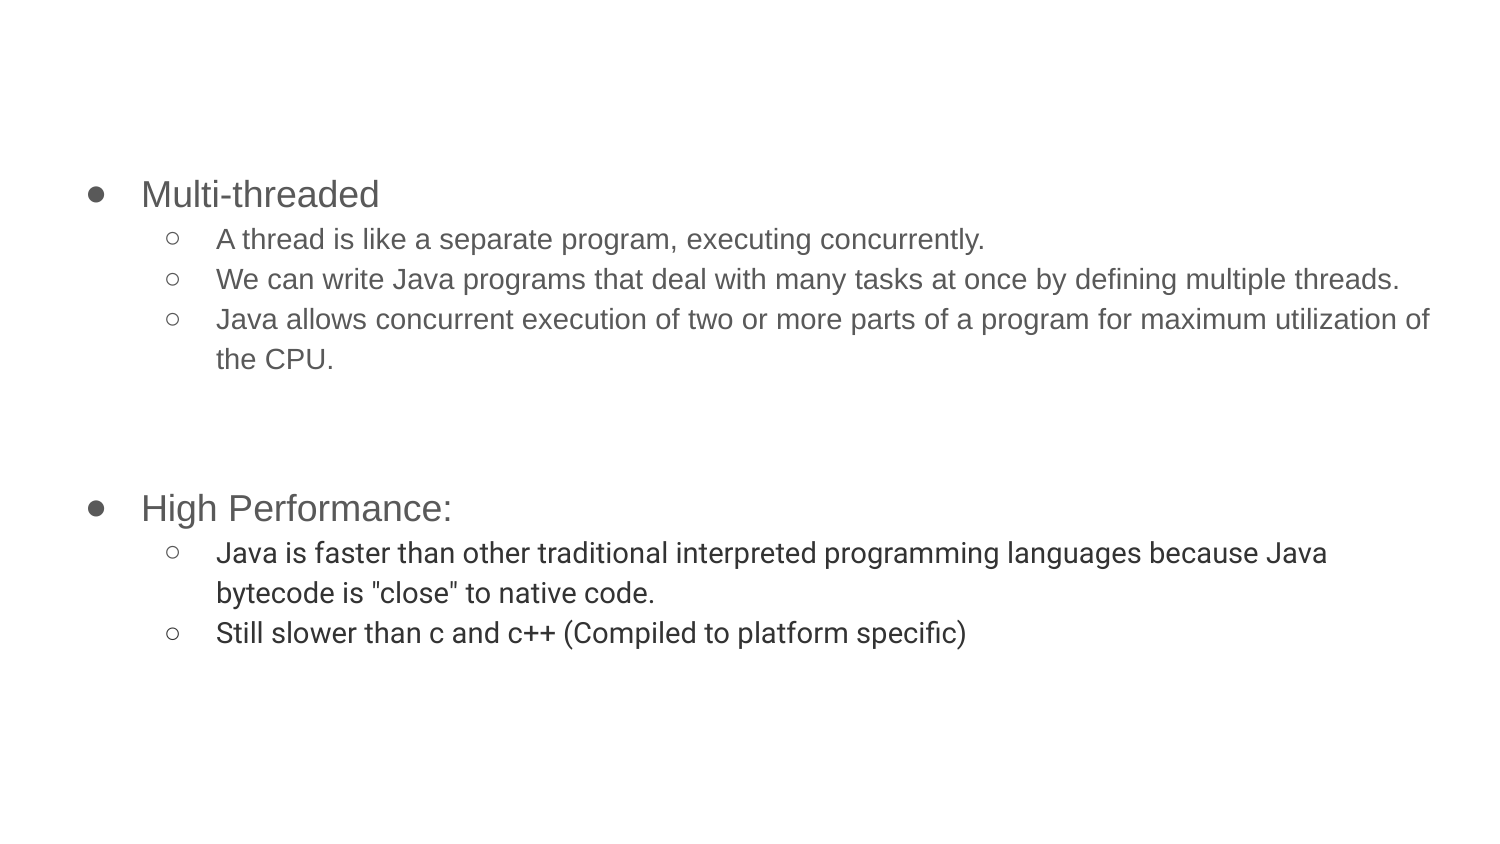

Multi-threaded
A thread is like a separate program, executing concurrently.
We can write Java programs that deal with many tasks at once by defining multiple threads.
Java allows concurrent execution of two or more parts of a program for maximum utilization of the CPU.

High Performance:
Java is faster than other traditional interpreted programming languages because Java bytecode is "close" to native code.
Still slower than c and c++ (Compiled to platform specific)